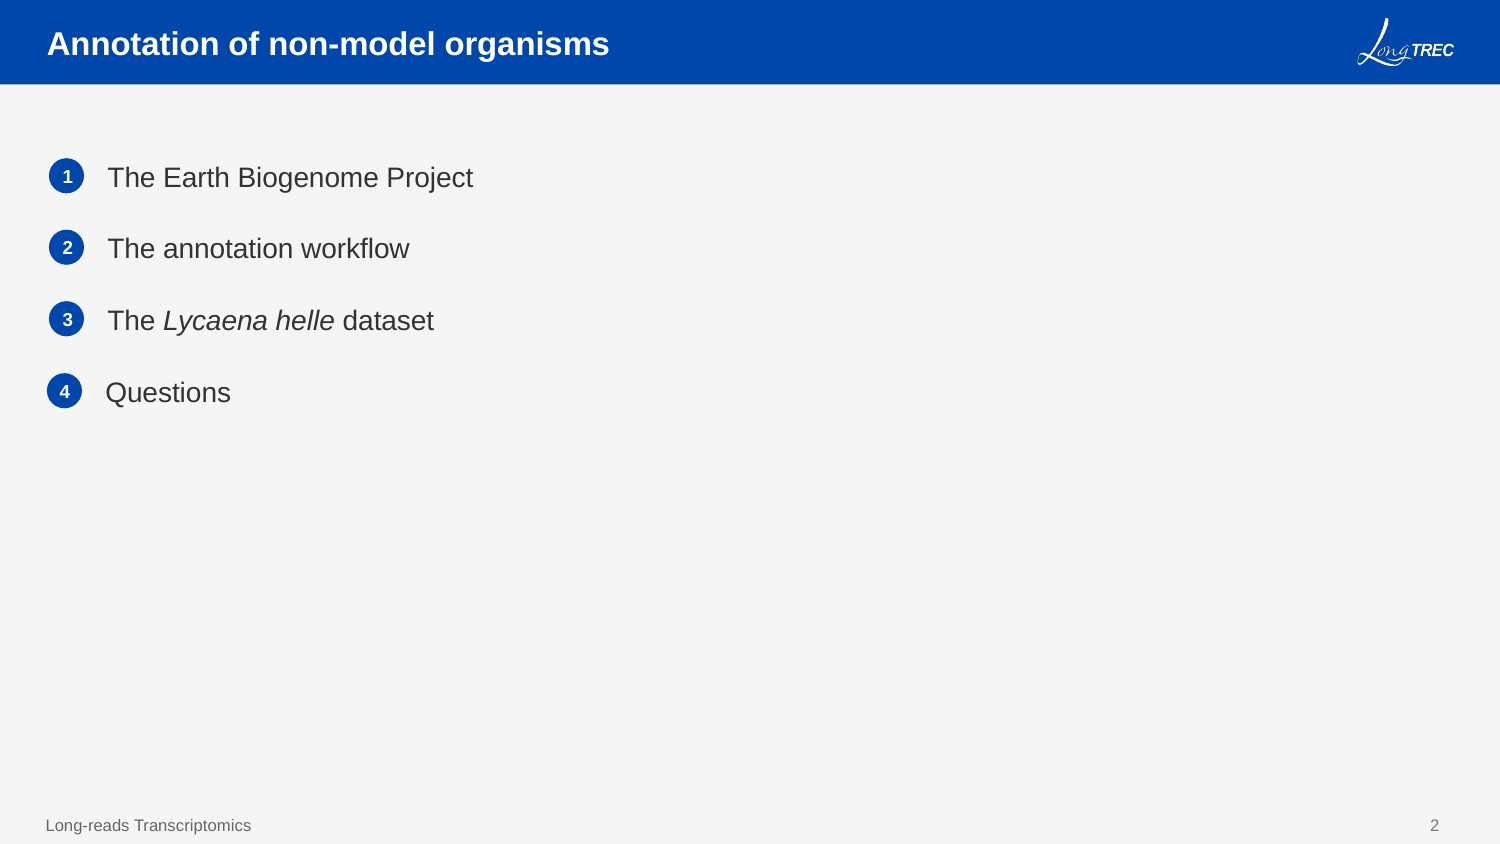

Annotation of non-model organisms

The Earth Biogenome Project
1

The annotation workflow
2

The Lycaena helle dataset
3

Questions
4
4
2